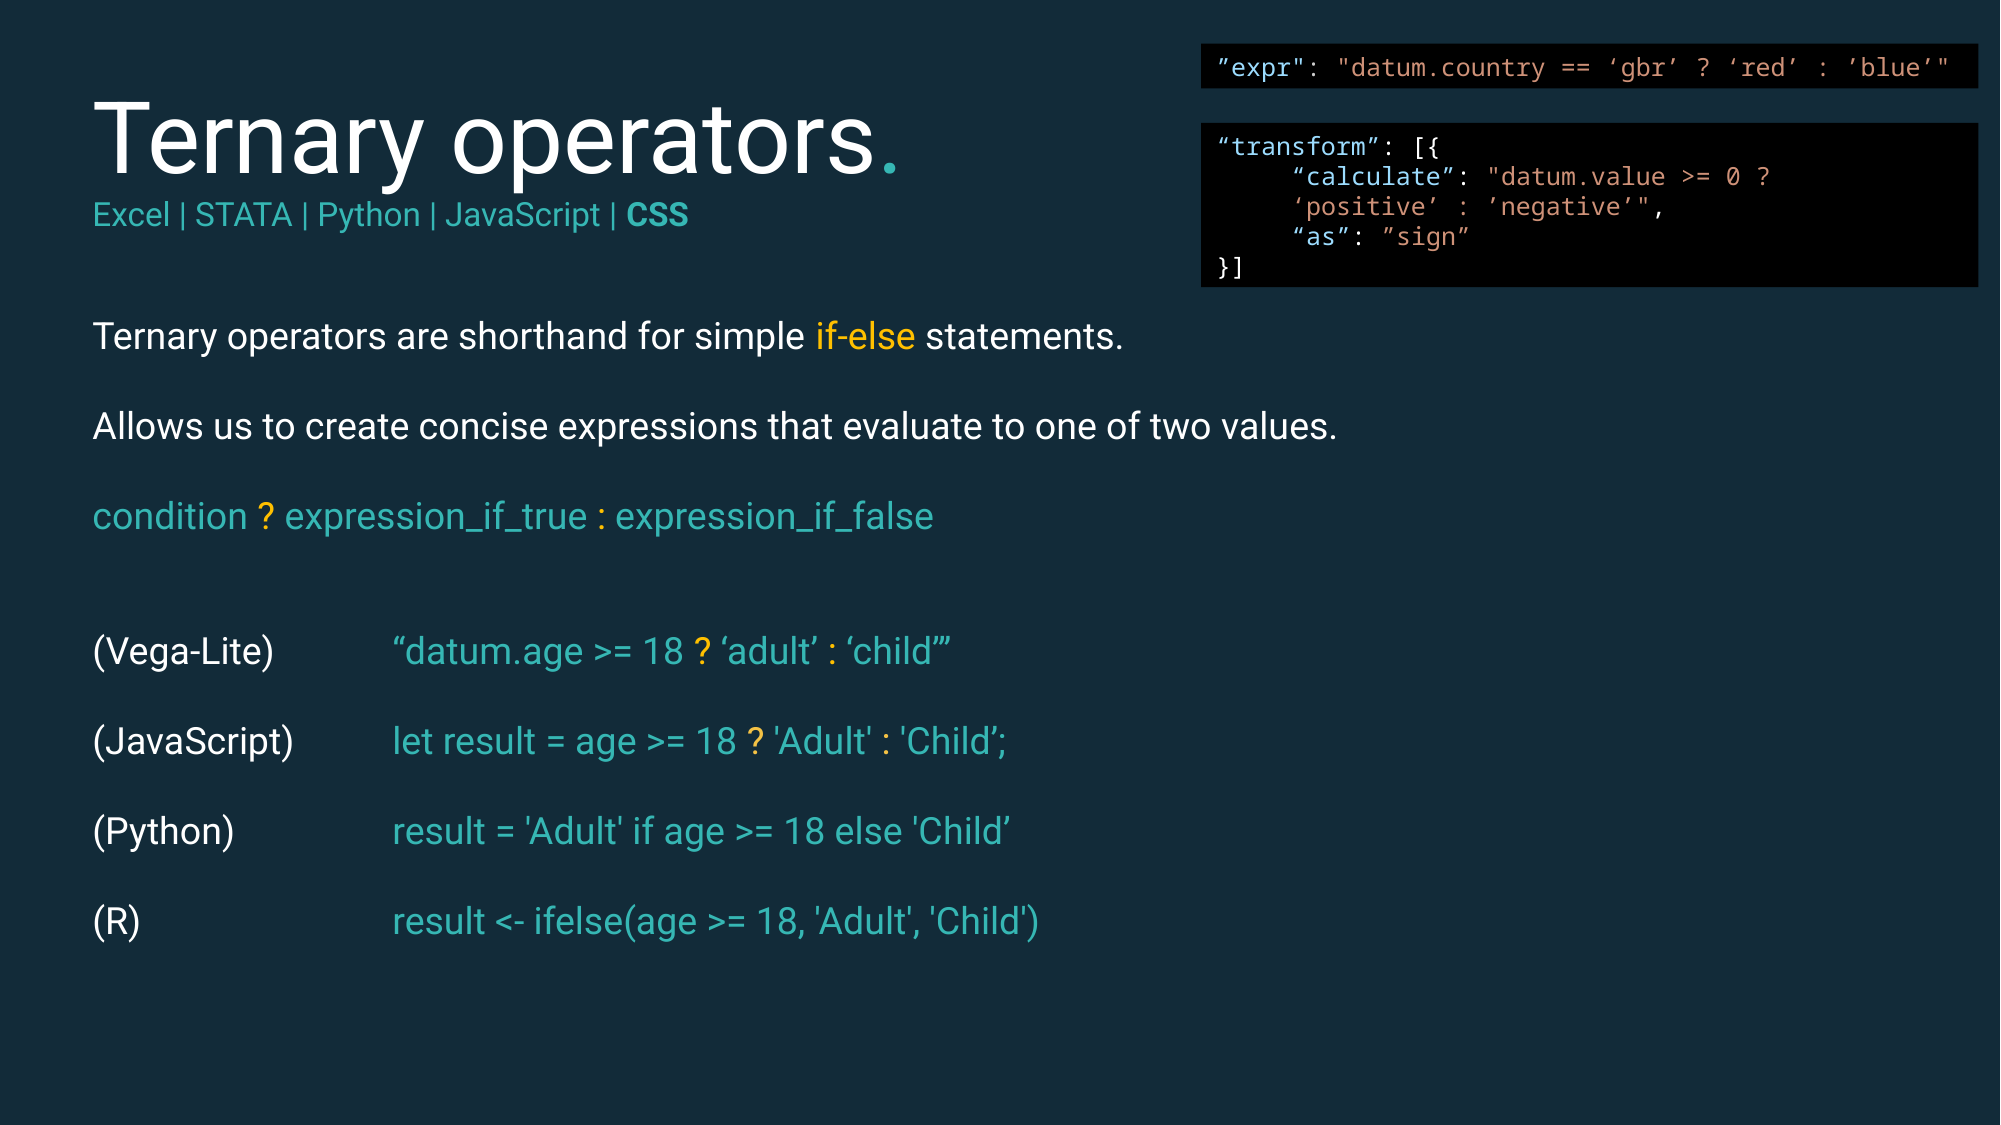

”expr": "datum.country == ‘gbr’ ? ‘red’ : ’blue’"
Ternary operators.
Excel | STATA | Python | JavaScript | CSS

“transform”: [{
“calculate”: "datum.value >= 0 ? ‘positive’ : ’negative’",
“as”: ”sign”
}]

Ternary operators are shorthand for simple if-else statements.

Allows us to create concise expressions that evaluate to one of two values.

condition ? expression_if_true : expression_if_false

(Vega-Lite) 	“datum.age >= 18 ? ‘adult’ : ‘child’”

(JavaScript) 	let result = age >= 18 ? 'Adult' : 'Child’;

(Python)		result = 'Adult' if age >= 18 else 'Child’

(R) 		result <- ifelse(age >= 18, 'Adult', 'Child')